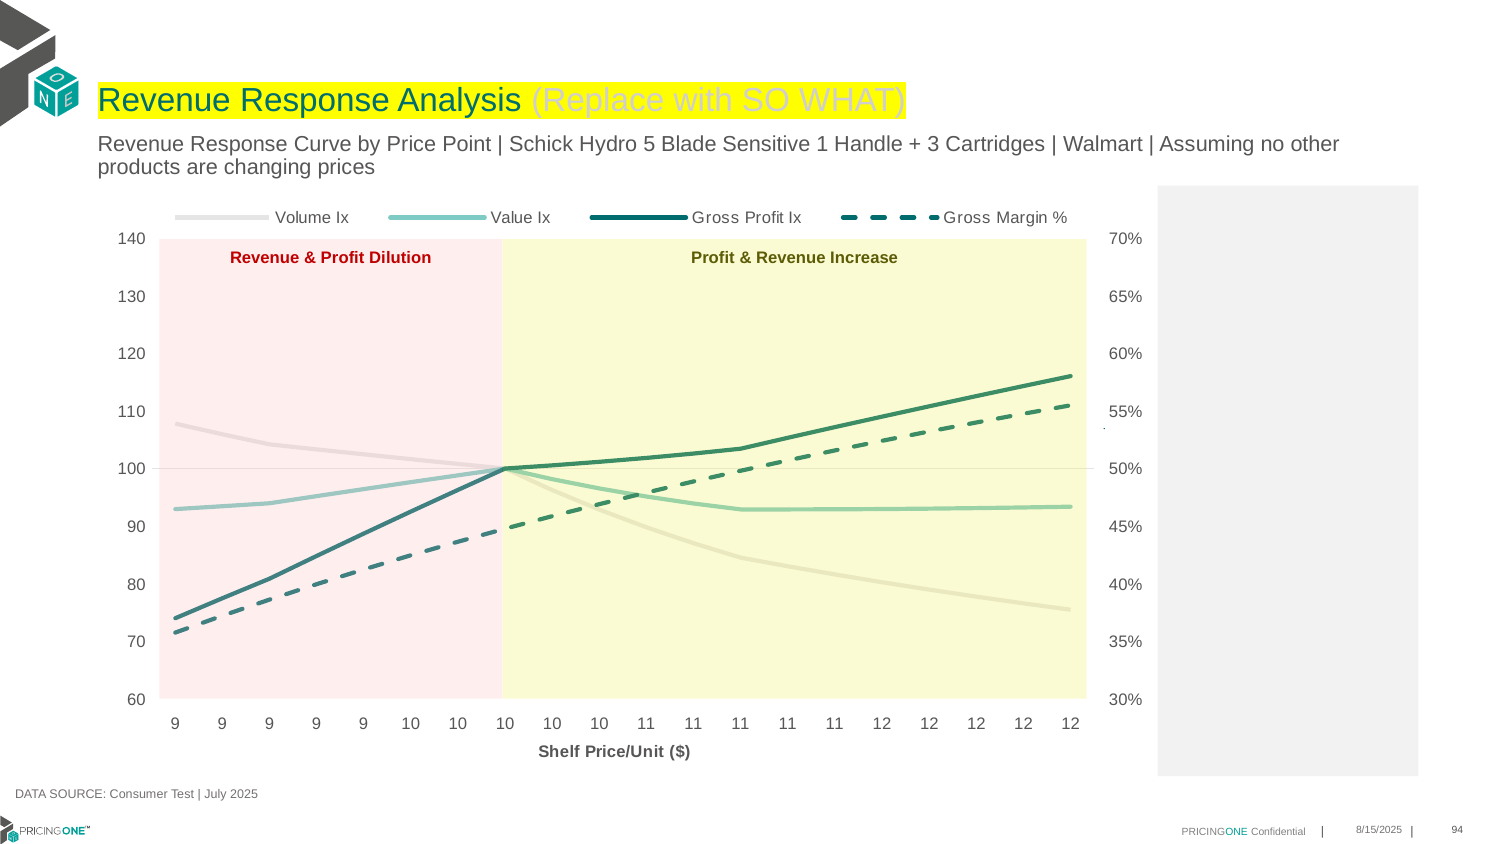

# Revenue Response Analysis (Replace with SO WHAT)

Revenue Response Curve by Price Point | Schick Hydro 5 Blade Sensitive 1 Handle + 3 Cartridges | Walmart | Assuming no other products are changing prices

### Chart:

| Category | Volume Ix | Value Ix | Gross Profit Ix | Gross Margin % |
|---|---|---|---|---|
| 9 | 107.80637863534885 | 92.94844395021701 | 73.99634162394422 | 0.35752944631408784 |
| 9 | 105.95176388934593 | 93.44250873647412 | 77.4702814613044 | 0.3721809982795589 |
| 9 | 104.20522770844241 | 93.95983846856755 | 80.86190576535755 | 0.38617919229785214 |
| 9 | 103.32624918210465 | 95.20138905056206 | 84.80911369575227 | 0.3995667780710722 |
| 9 | 102.46696443860792 | 96.42569569426723 | 88.69460737732808 | 0.4123828553801209 |
| 10 | 101.62662729398704 | 97.63325501854287 | 92.52035448567476 | 0.42466325547667005 |
| 10 | 100.80452980835331 | 98.82453967229571 | 96.28822550311921 | 0.43644087563067896 |
| 10 | 100.0 | 100.0 | 100.0 | 0.44774597341140754 |
| 10 | 96.24534444619613 | 98.15684390449482 | 100.55738542597632 | 0.4586064262450081 |
| 10 | 92.85034820431794 | 96.5375659512445 | 101.1702208952552 | 0.469047960936522 |
| 11 | 89.78309688533051 | 95.12981494772399 | 101.85064348580678 | 0.47909435713450643 |
| 11 | 87.01358372540791 | 93.92077081822026 | 102.60732037752187 | 0.48876762812550917 |
| 11 | 84.51351741597028 | 92.89712004352944 | 103.44564096646351 | 0.49808818185157094 |
| 11 | 83.02109676128015 | 92.8931376876223 | 105.33845913226097 | 0.5070749646295196 |
| 11 | 81.60269103277209 | 92.9142779752236 | 107.19477601858189 | 0.5157455897019996 |
| 12 | 80.25376151093046 | 92.95966193374865 | 109.01837431649597 | 0.5241164524556381 |
| 12 | 78.97000327728493 | 93.0283288264566 | 110.81255140654545 | 0.5322028338922457 |
| 12 | 77.74732353515587 | 93.11923334123176 | 112.58014034108838 | 0.5400189937269618 |
| 12 | 76.58181988403939 | 93.23124021265723 | 114.32352492971066 | 0.5475782543066339 |
| 12 | 75.46976420175004 | 93.3631232058605 | 116.04465760712014 | 0.5548930763873672 |
Revenue & Profit Dilution
Profit & Revenue Increase

DATA SOURCE: Consumer Test | July 2025

8/15/2025
94